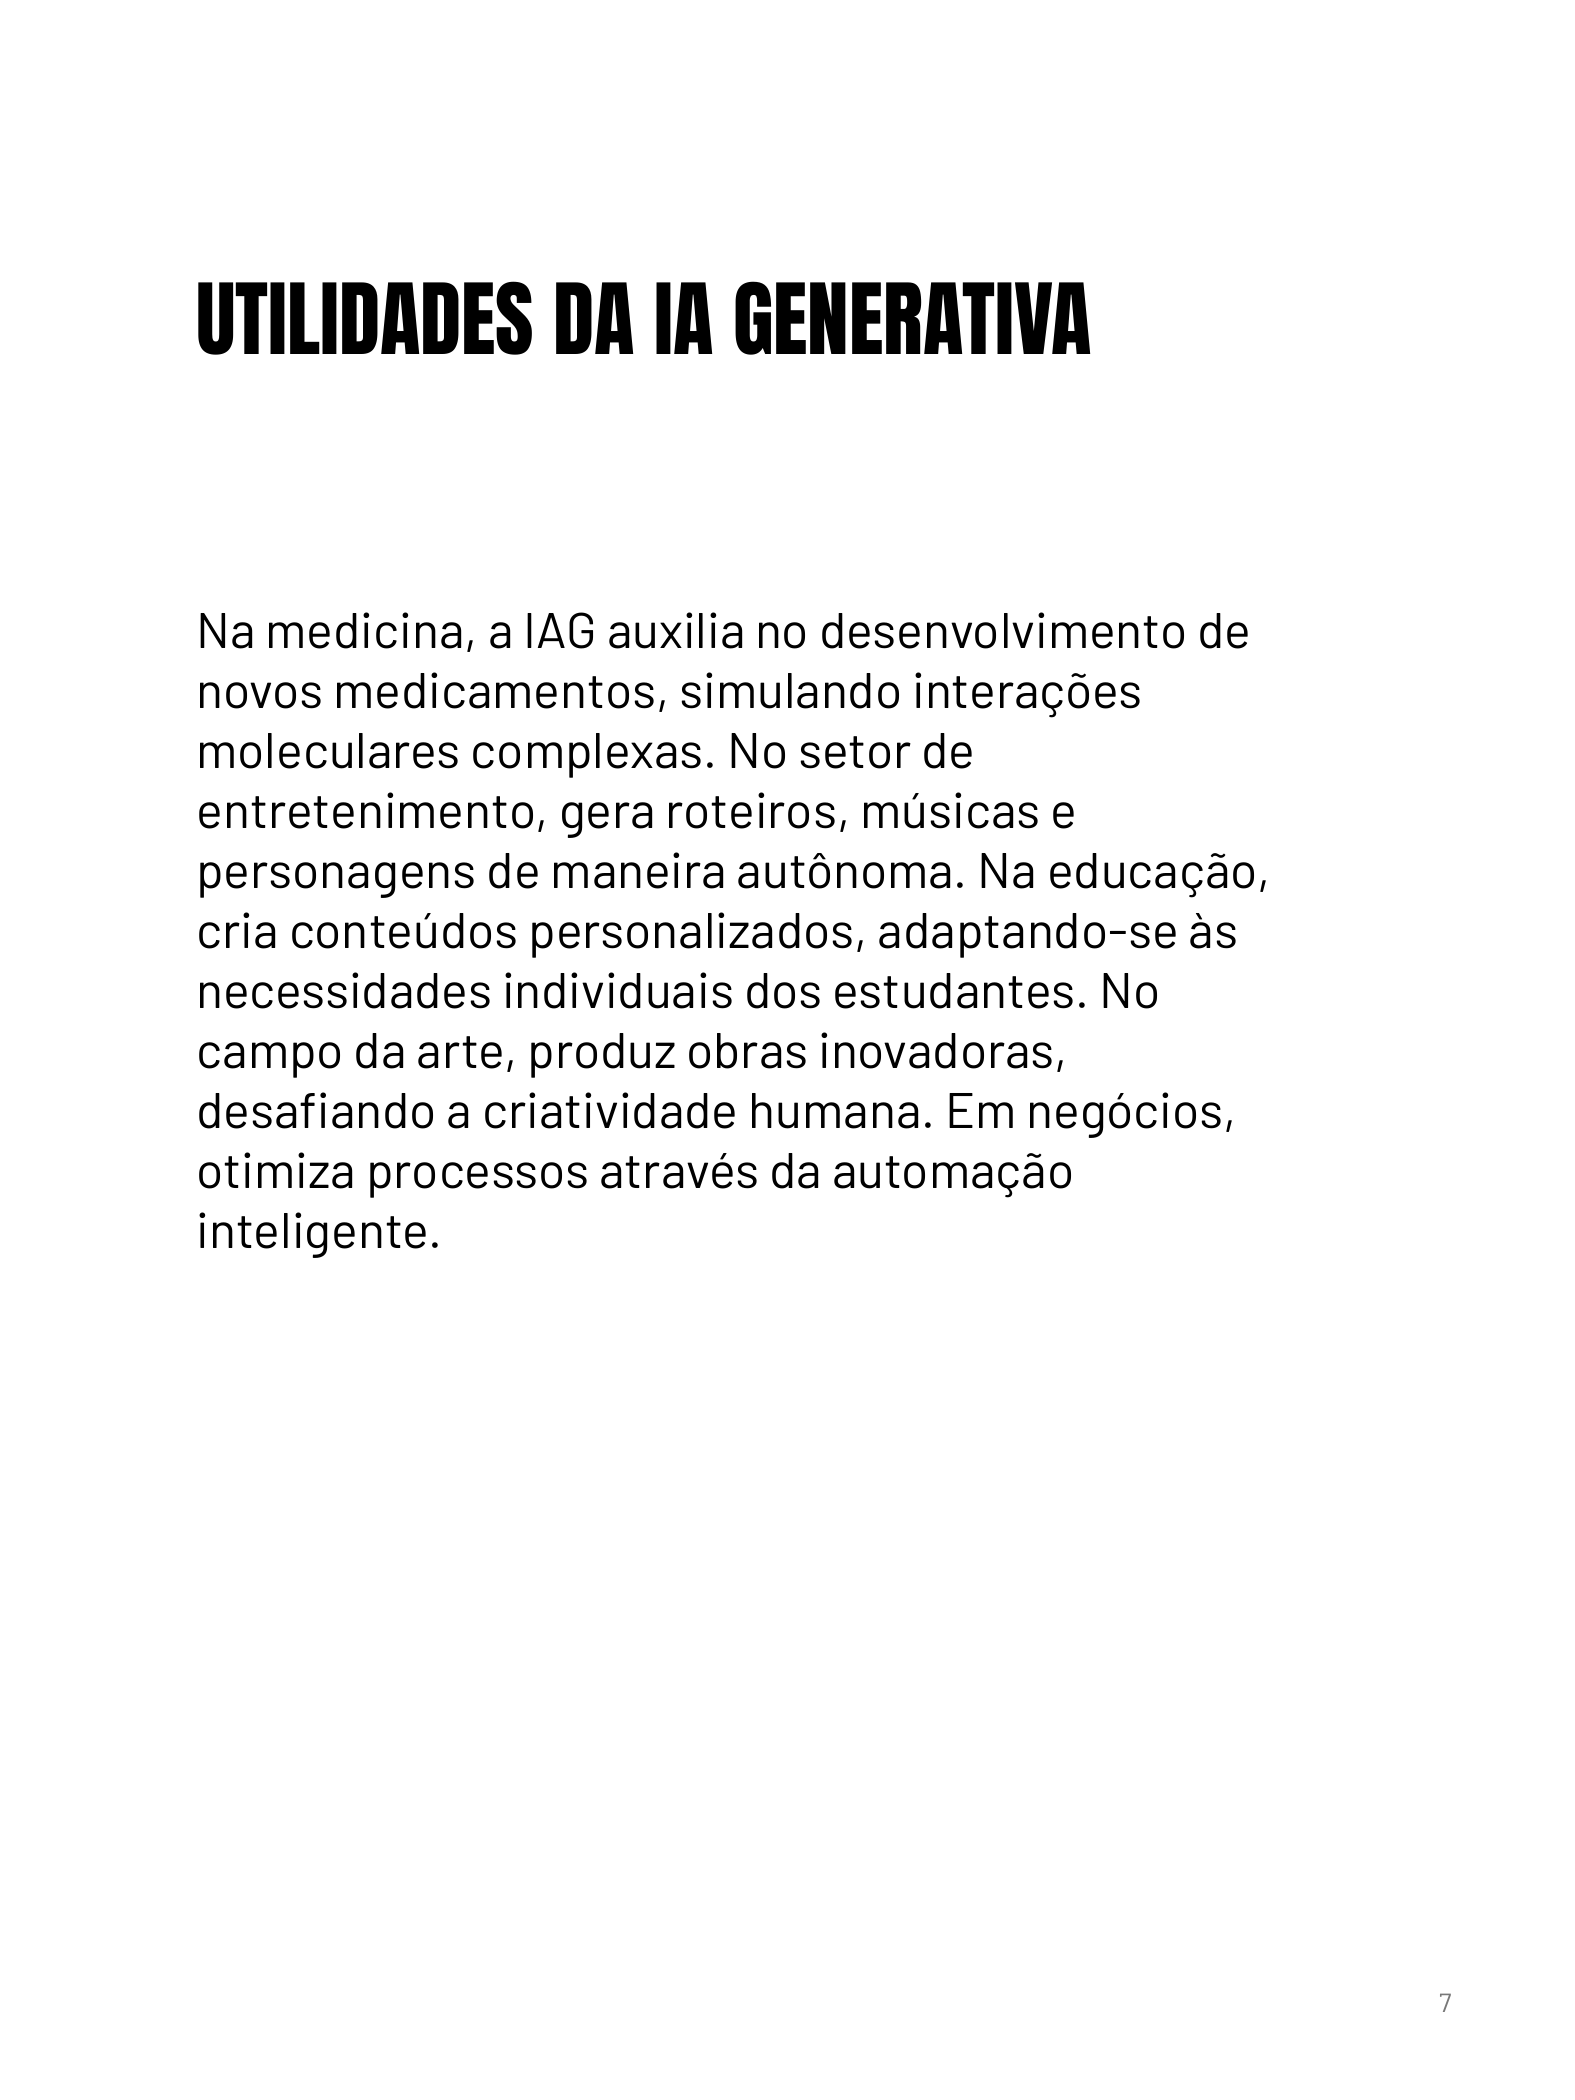

UTILIDADES DA IA GENERATIVA
Na medicina, a IAG auxilia no desenvolvimento de novos medicamentos, simulando interações moleculares complexas. No setor de entretenimento, gera roteiros, músicas e personagens de maneira autônoma. Na educação, cria conteúdos personalizados, adaptando-se às necessidades individuais dos estudantes. No campo da arte, produz obras inovadoras, desafiando a criatividade humana. Em negócios, otimiza processos através da automação inteligente.
7